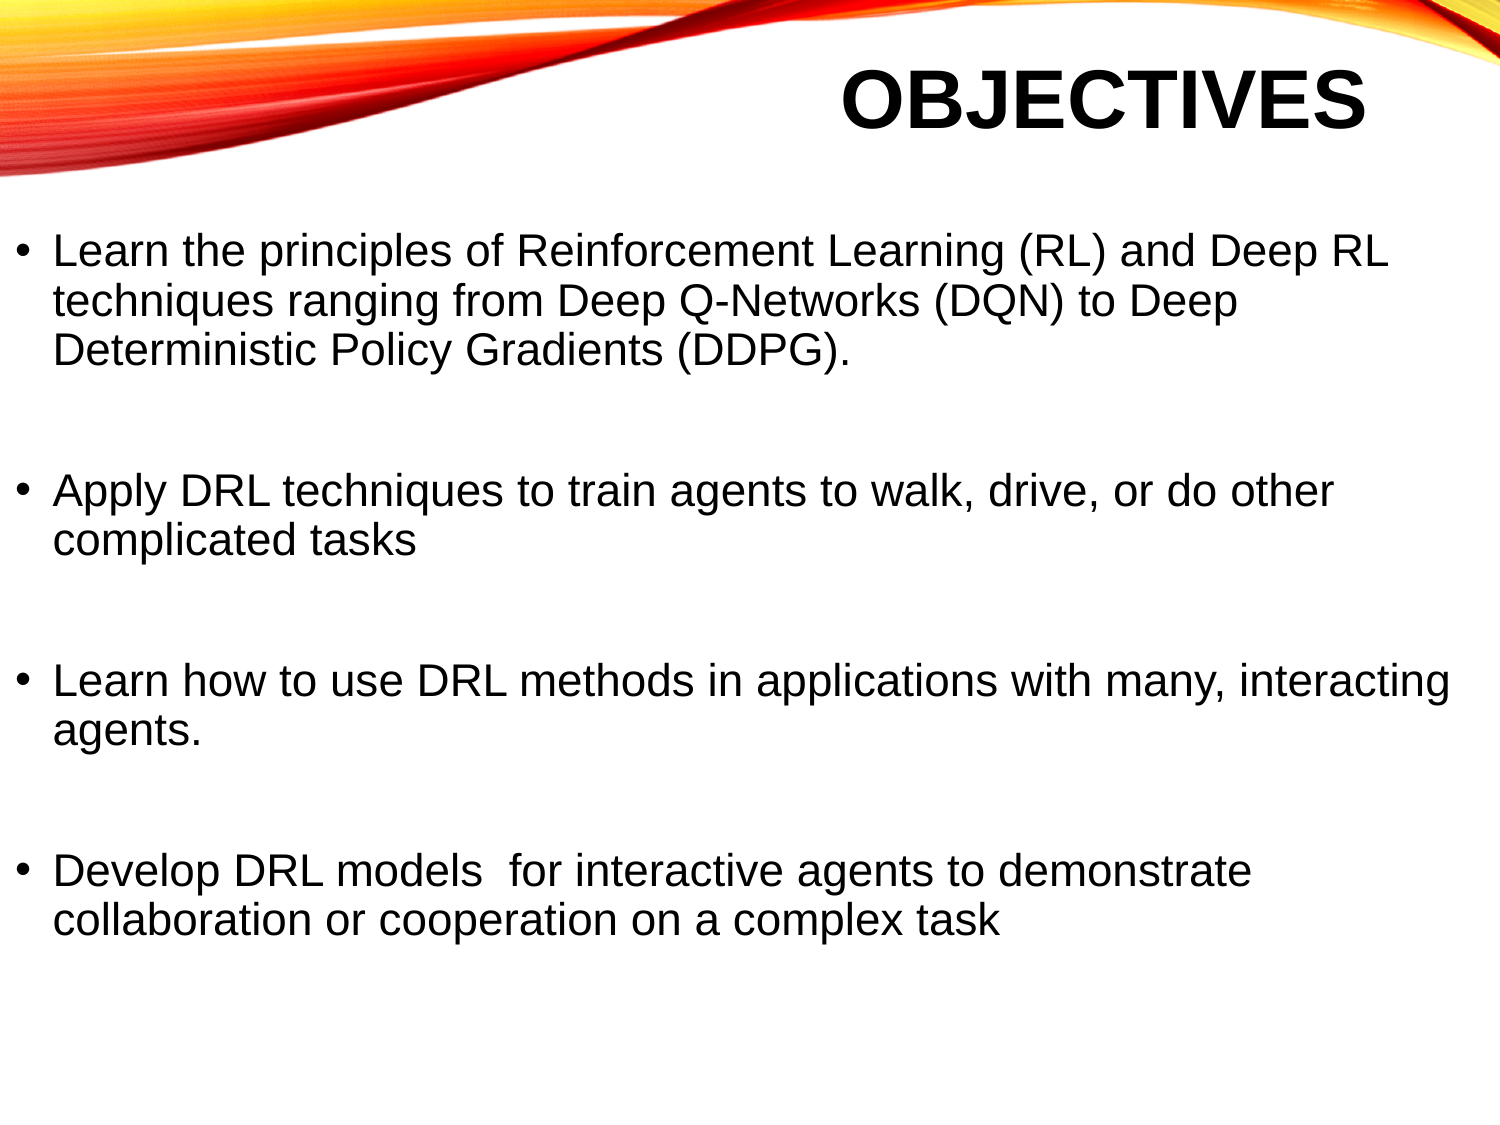

# Objectives
Learn the principles of Reinforcement Learning (RL) and Deep RL techniques ranging from Deep Q-Networks (DQN) to Deep Deterministic Policy Gradients (DDPG).

Apply DRL techniques to train agents to walk, drive, or do other complicated tasks

Learn how to use DRL methods in applications with many, interacting agents.

Develop DRL models  for interactive agents to demonstrate collaboration or cooperation on a complex task